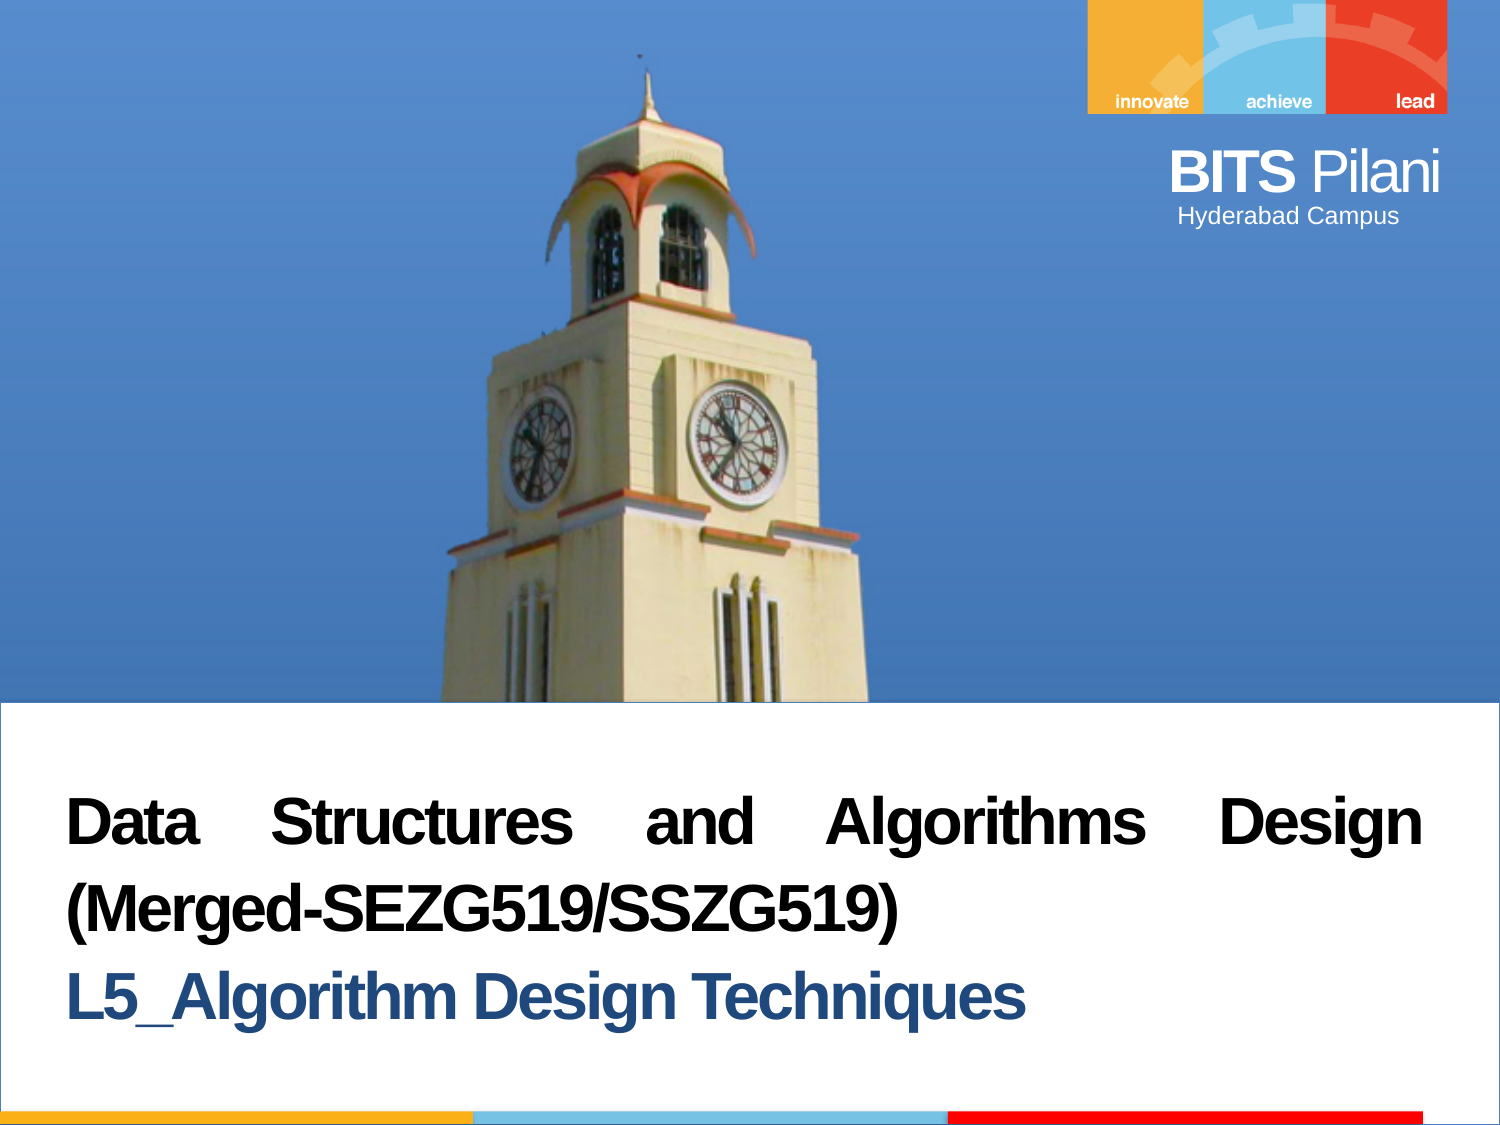

Data Structures and Algorithms Design (Merged-SEZG519/SSZG519)
L5_Algorithm Design Techniques